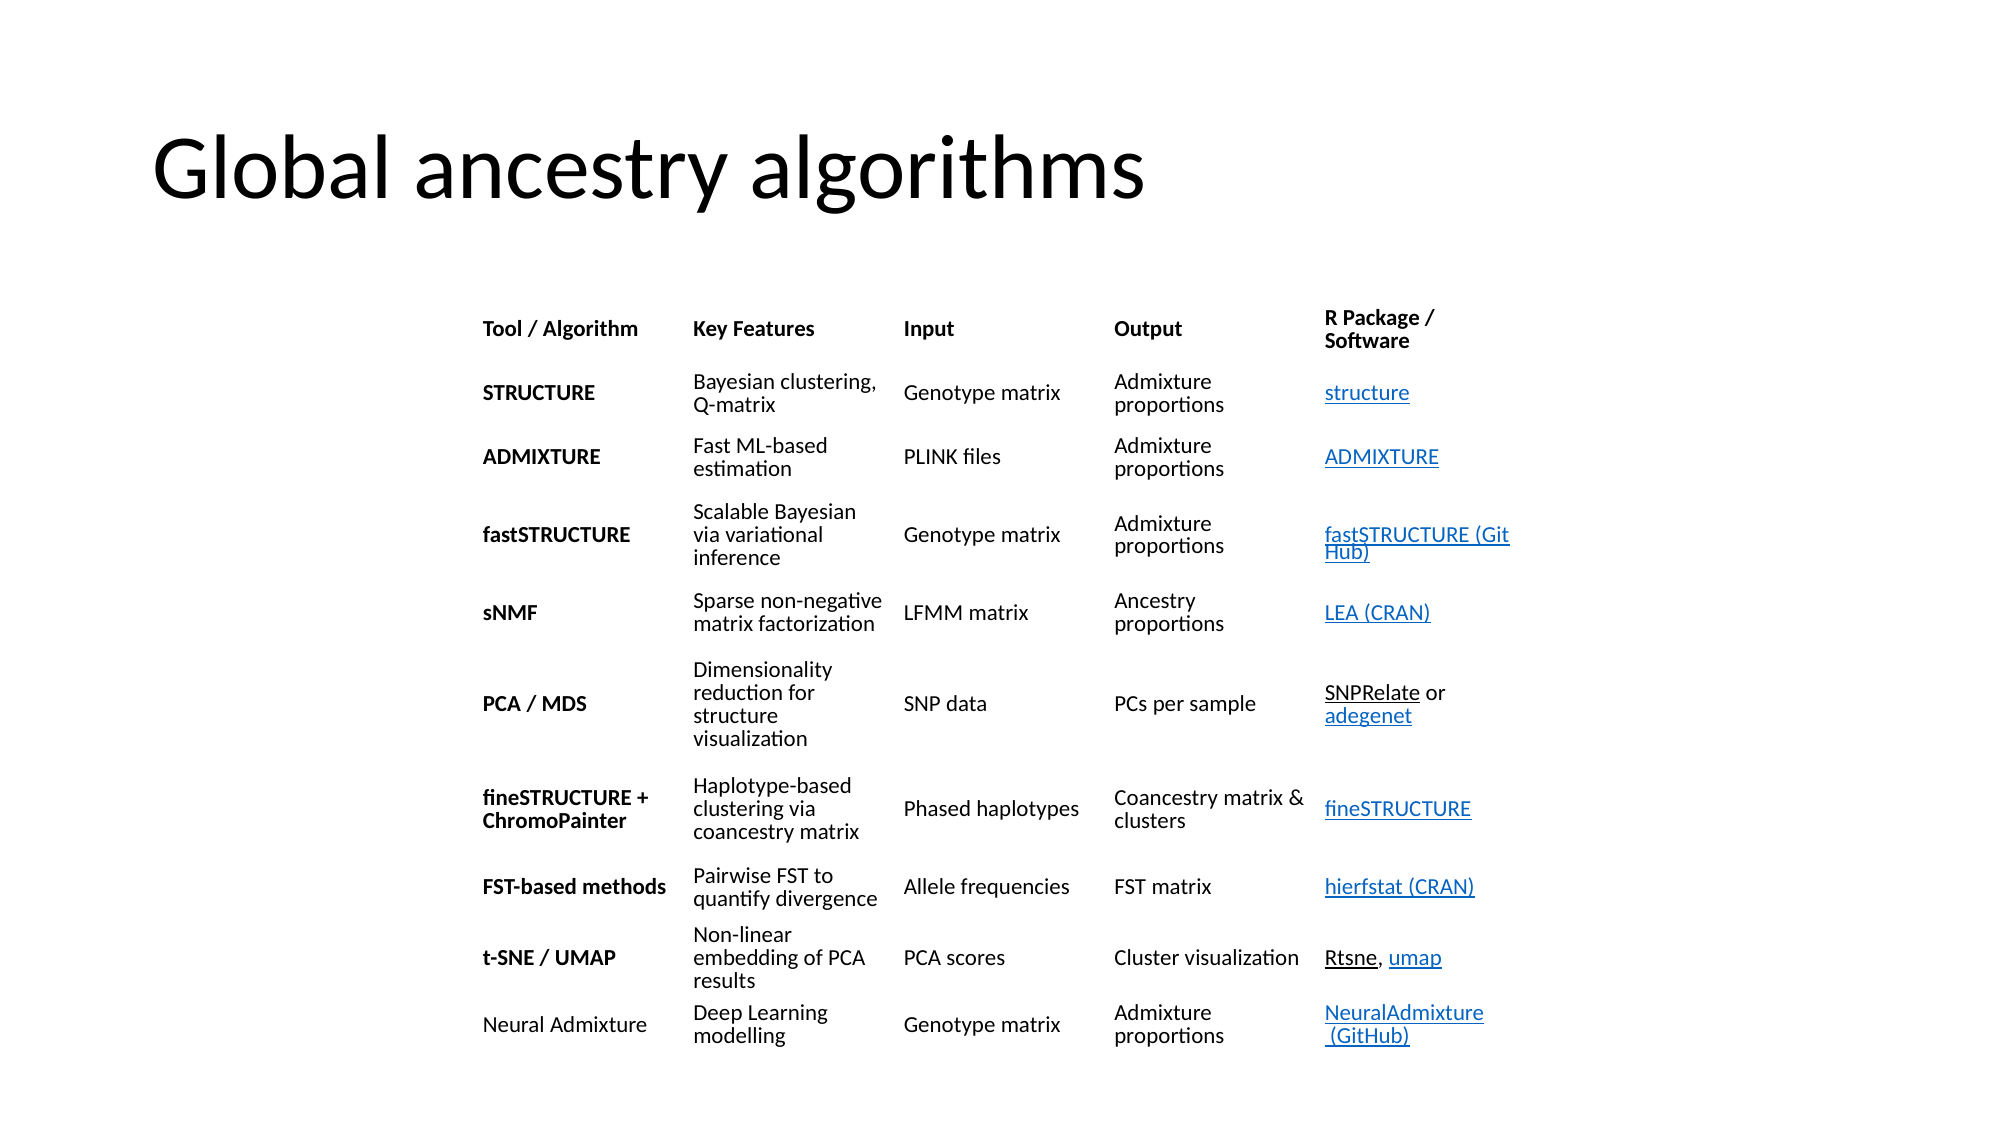

# Global ancestry algorithms
| Tool / Algorithm | Key Features | Input | Output | R Package / Software |
| --- | --- | --- | --- | --- |
| STRUCTURE | Bayesian clustering, Q-matrix | Genotype matrix | Admixture proportions | structure |
| ADMIXTURE | Fast ML-based estimation | PLINK files | Admixture proportions | ADMIXTURE |
| fastSTRUCTURE | Scalable Bayesian via variational inference | Genotype matrix | Admixture proportions | fastSTRUCTURE (GitHub) |
| sNMF | Sparse non-negative matrix factorization | LFMM matrix | Ancestry proportions | LEA (CRAN) |
| PCA / MDS | Dimensionality reduction for structure visualization | SNP data | PCs per sample | SNPRelate or adegenet |
| fineSTRUCTURE + ChromoPainter | Haplotype-based clustering via coancestry matrix | Phased haplotypes | Coancestry matrix & clusters | fineSTRUCTURE |
| FST-based methods | Pairwise FST to quantify divergence | Allele frequencies | FST matrix | hierfstat (CRAN) |
| t-SNE / UMAP | Non-linear embedding of PCA results | PCA scores | Cluster visualization | Rtsne, umap |
| Neural Admixture | Deep Learning modelling | Genotype matrix | Admixture proportions | NeuralAdmixture (GitHub) |